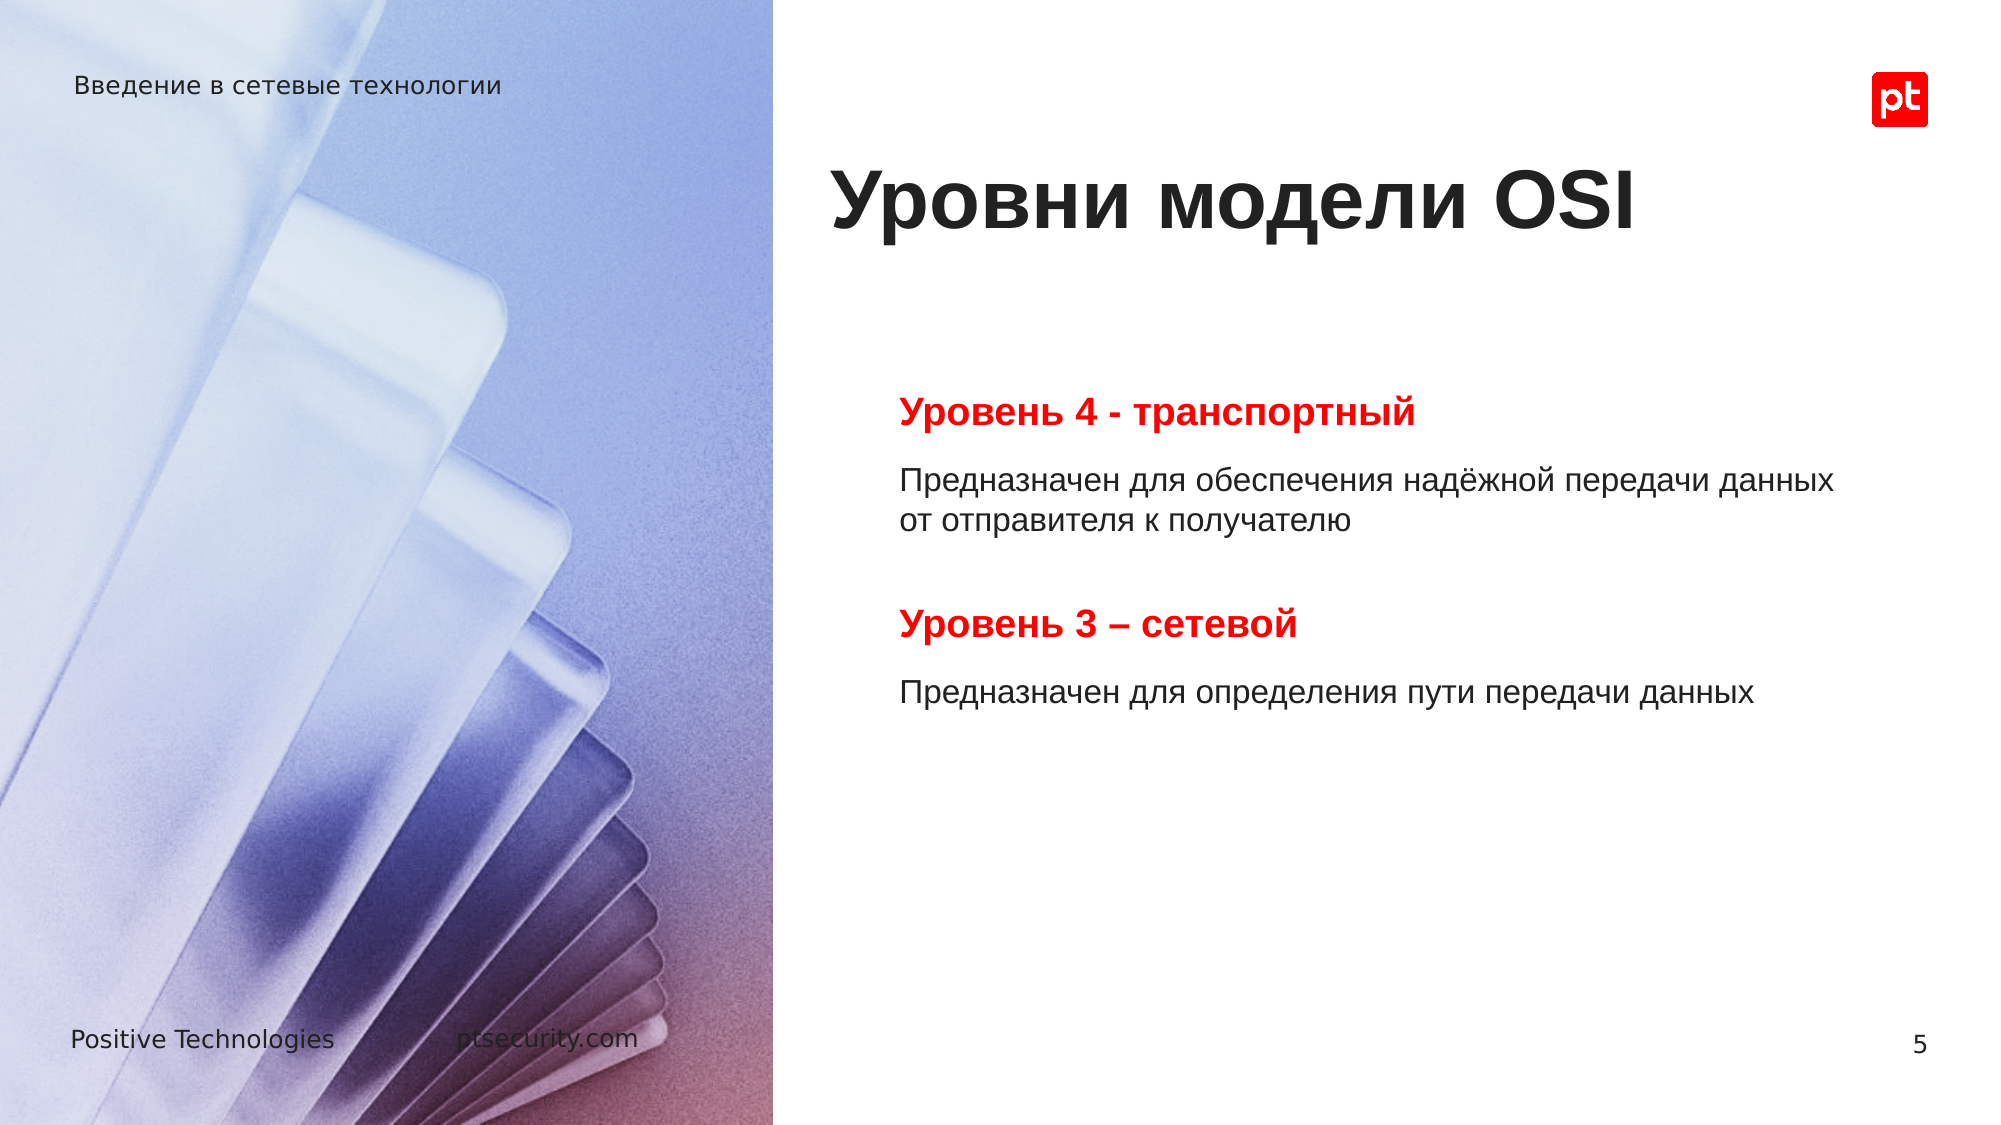

Введение в сетевые технологии
# Уровни модели OSI
Уровень 4 - транспортный
Предназначен для обеспечения надёжной передачи данных от отправителя к получателю

Уровень 3 – сетевой
Предназначен для определения пути передачи данных

5